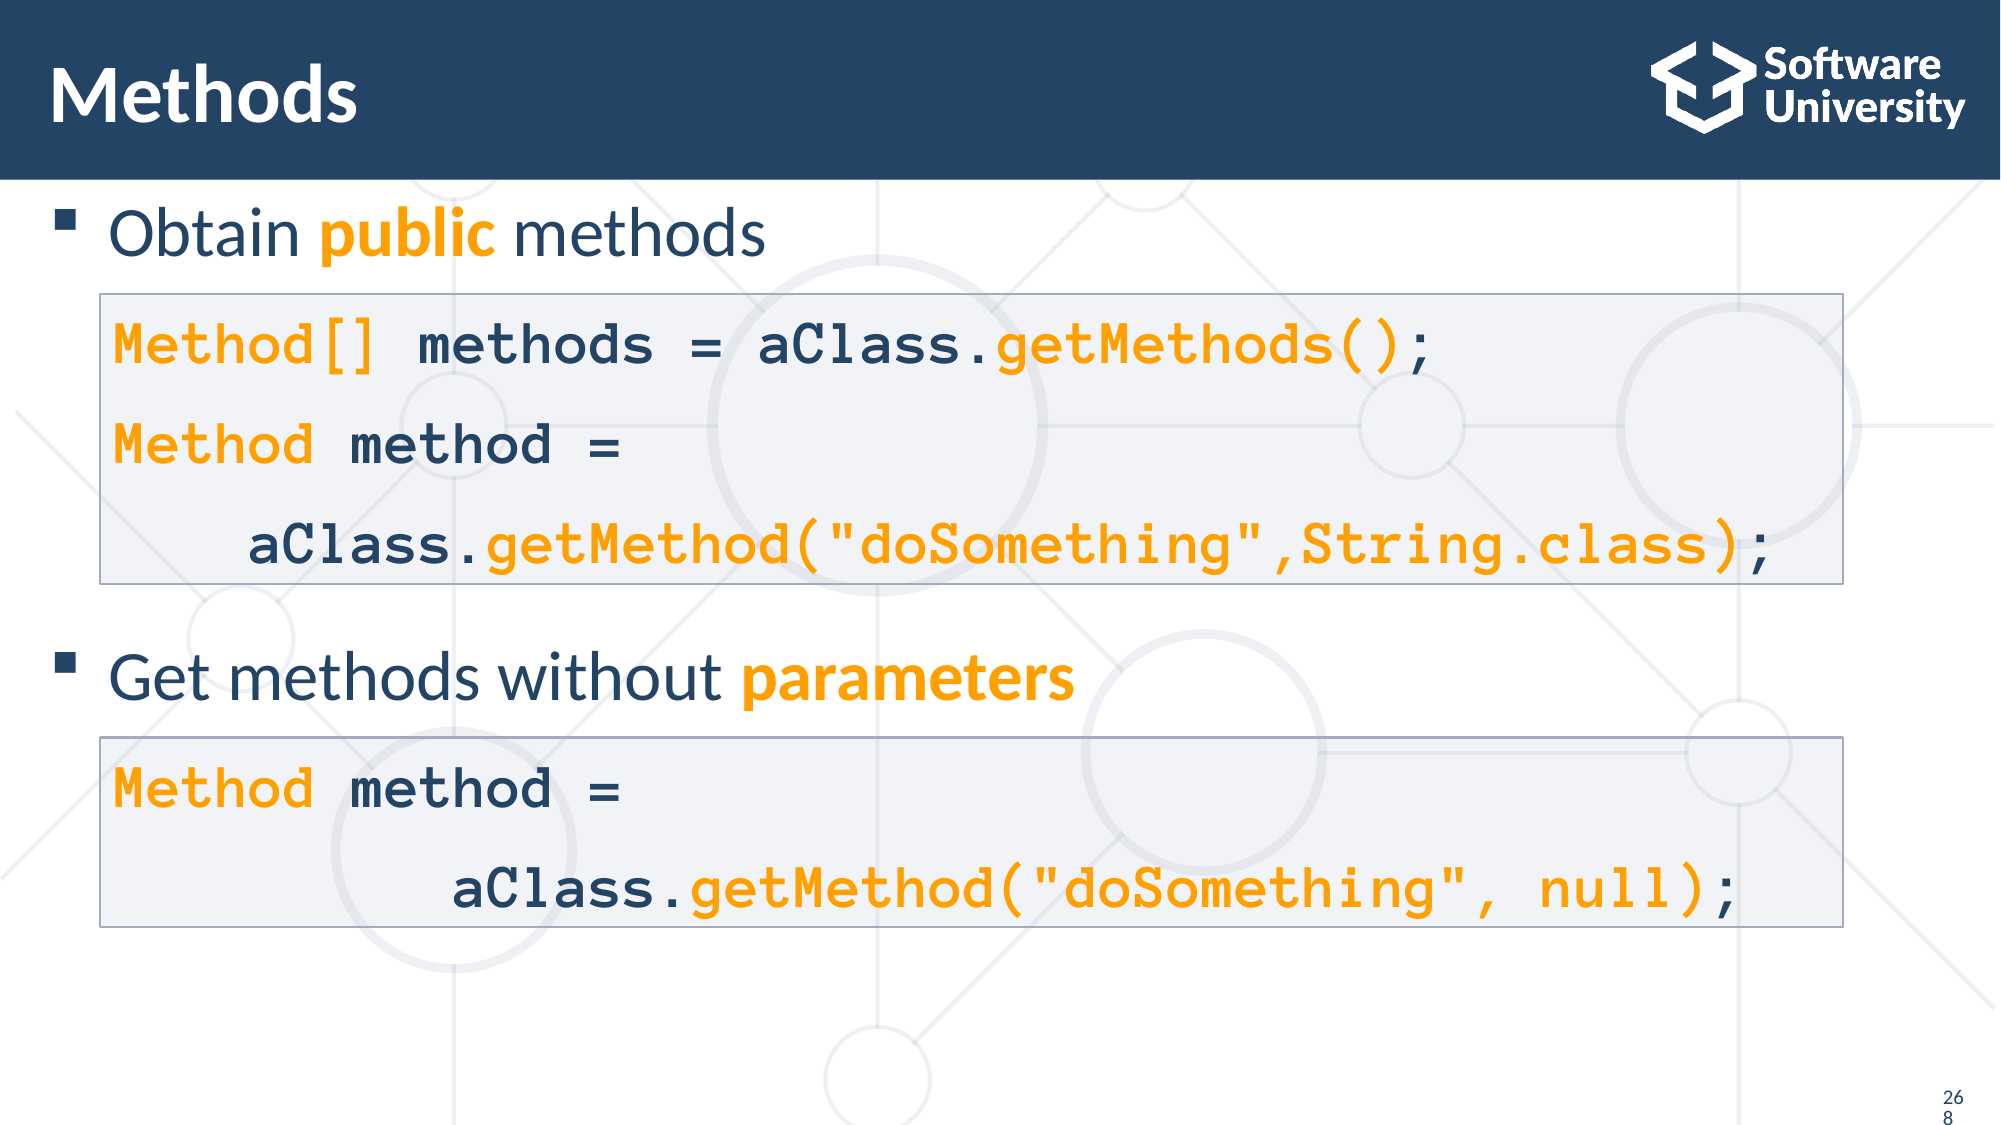

# Methods
Obtain public methods

Get methods without parameters
Method[] methods = aClass.getMethods();
Method method =
    aClass.getMethod("doSomething",String.class);
Method method =
          aClass.getMethod("doSomething", null);
268